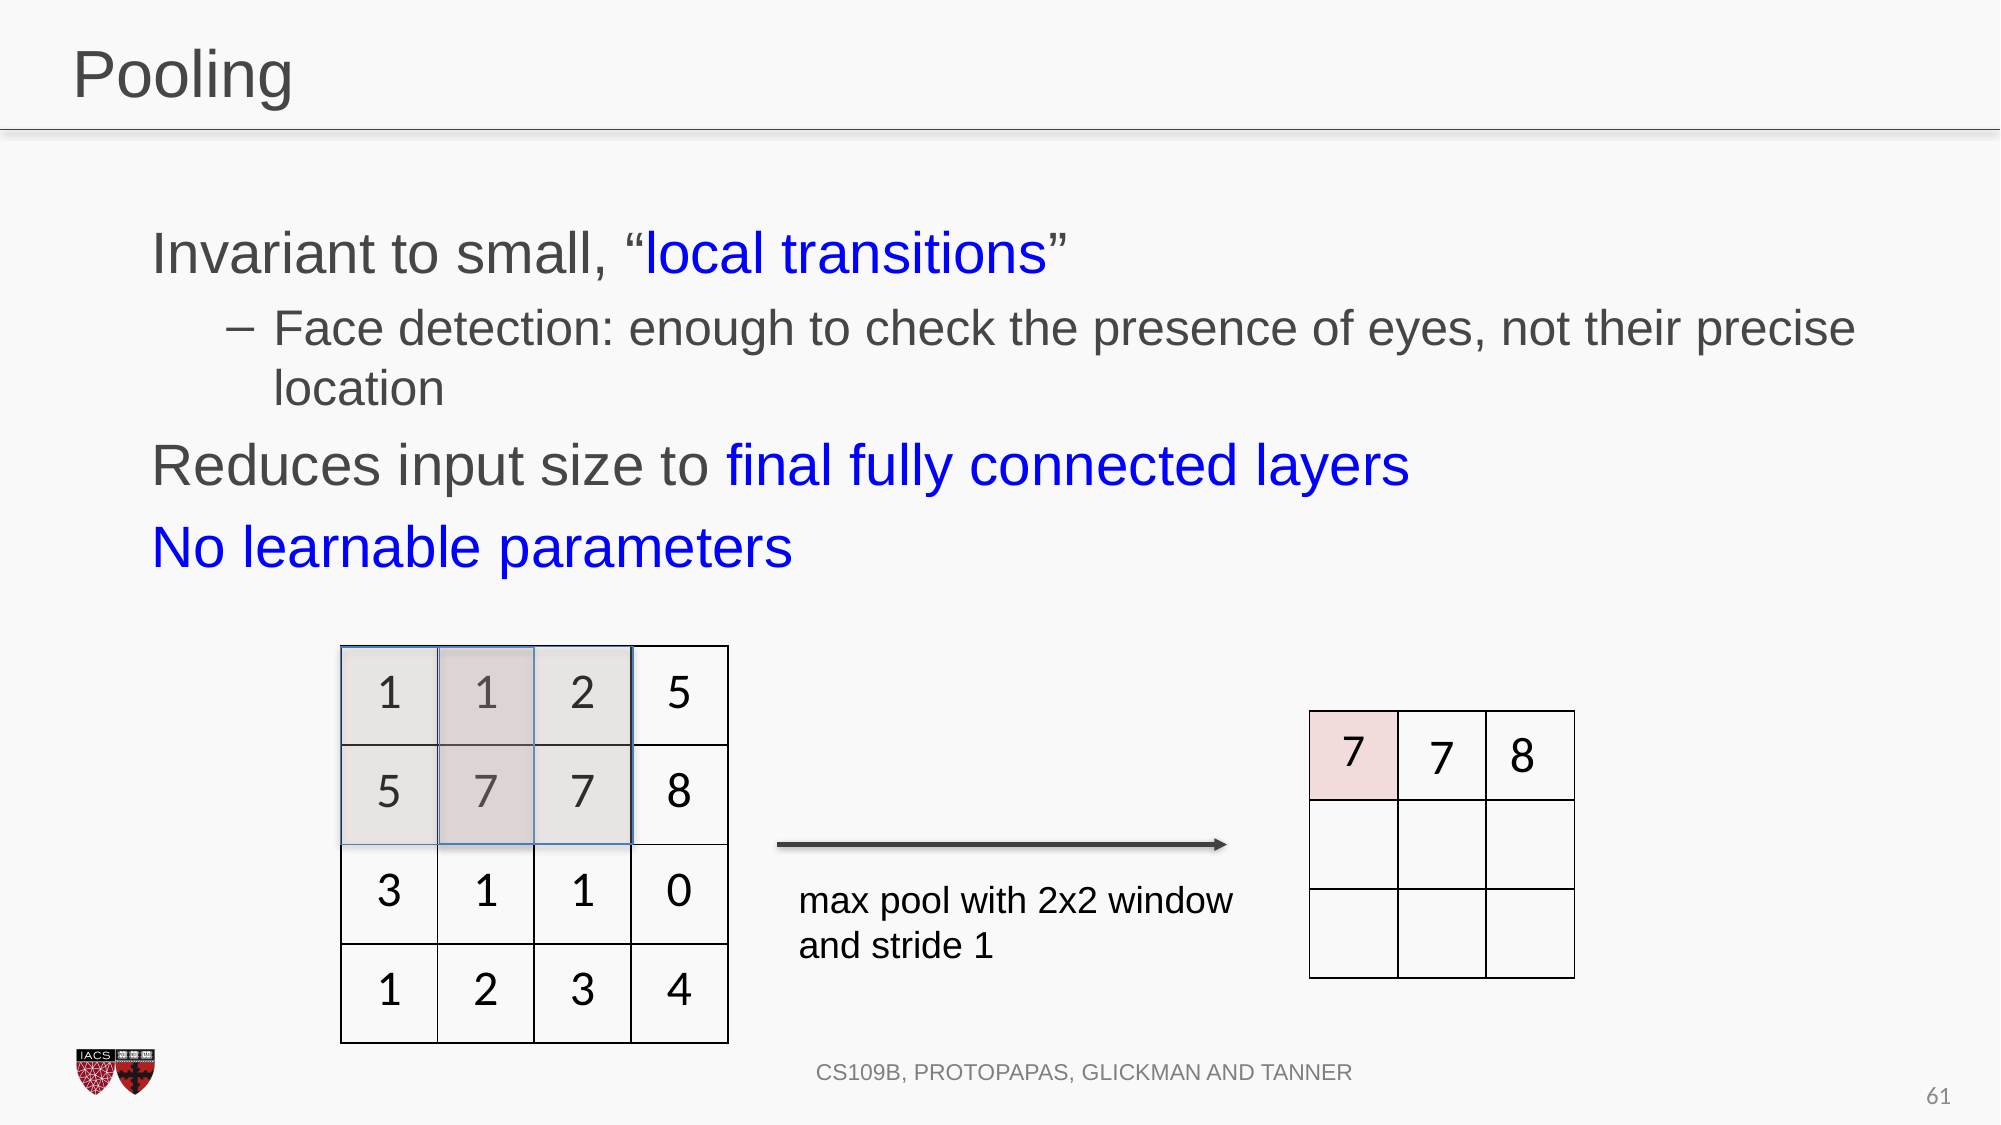

# Pooling
Invariant to small, “local transitions”
Face detection: enough to check the presence of eyes, not their precise location
Reduces input size to final fully connected layers
No learnable parameters

| 1 | 1 | 2 | 5 |
| --- | --- | --- | --- |
| 5 | 7 | 7 | 8 |
| 3 | 1 | 1 | 0 |
| 1 | 2 | 3 | 4 |

| 7 |  |  |
| --- | --- | --- |
|  |  |  |
|  |  |  |
8
7
max pool with 2x2 window
and stride 1
61